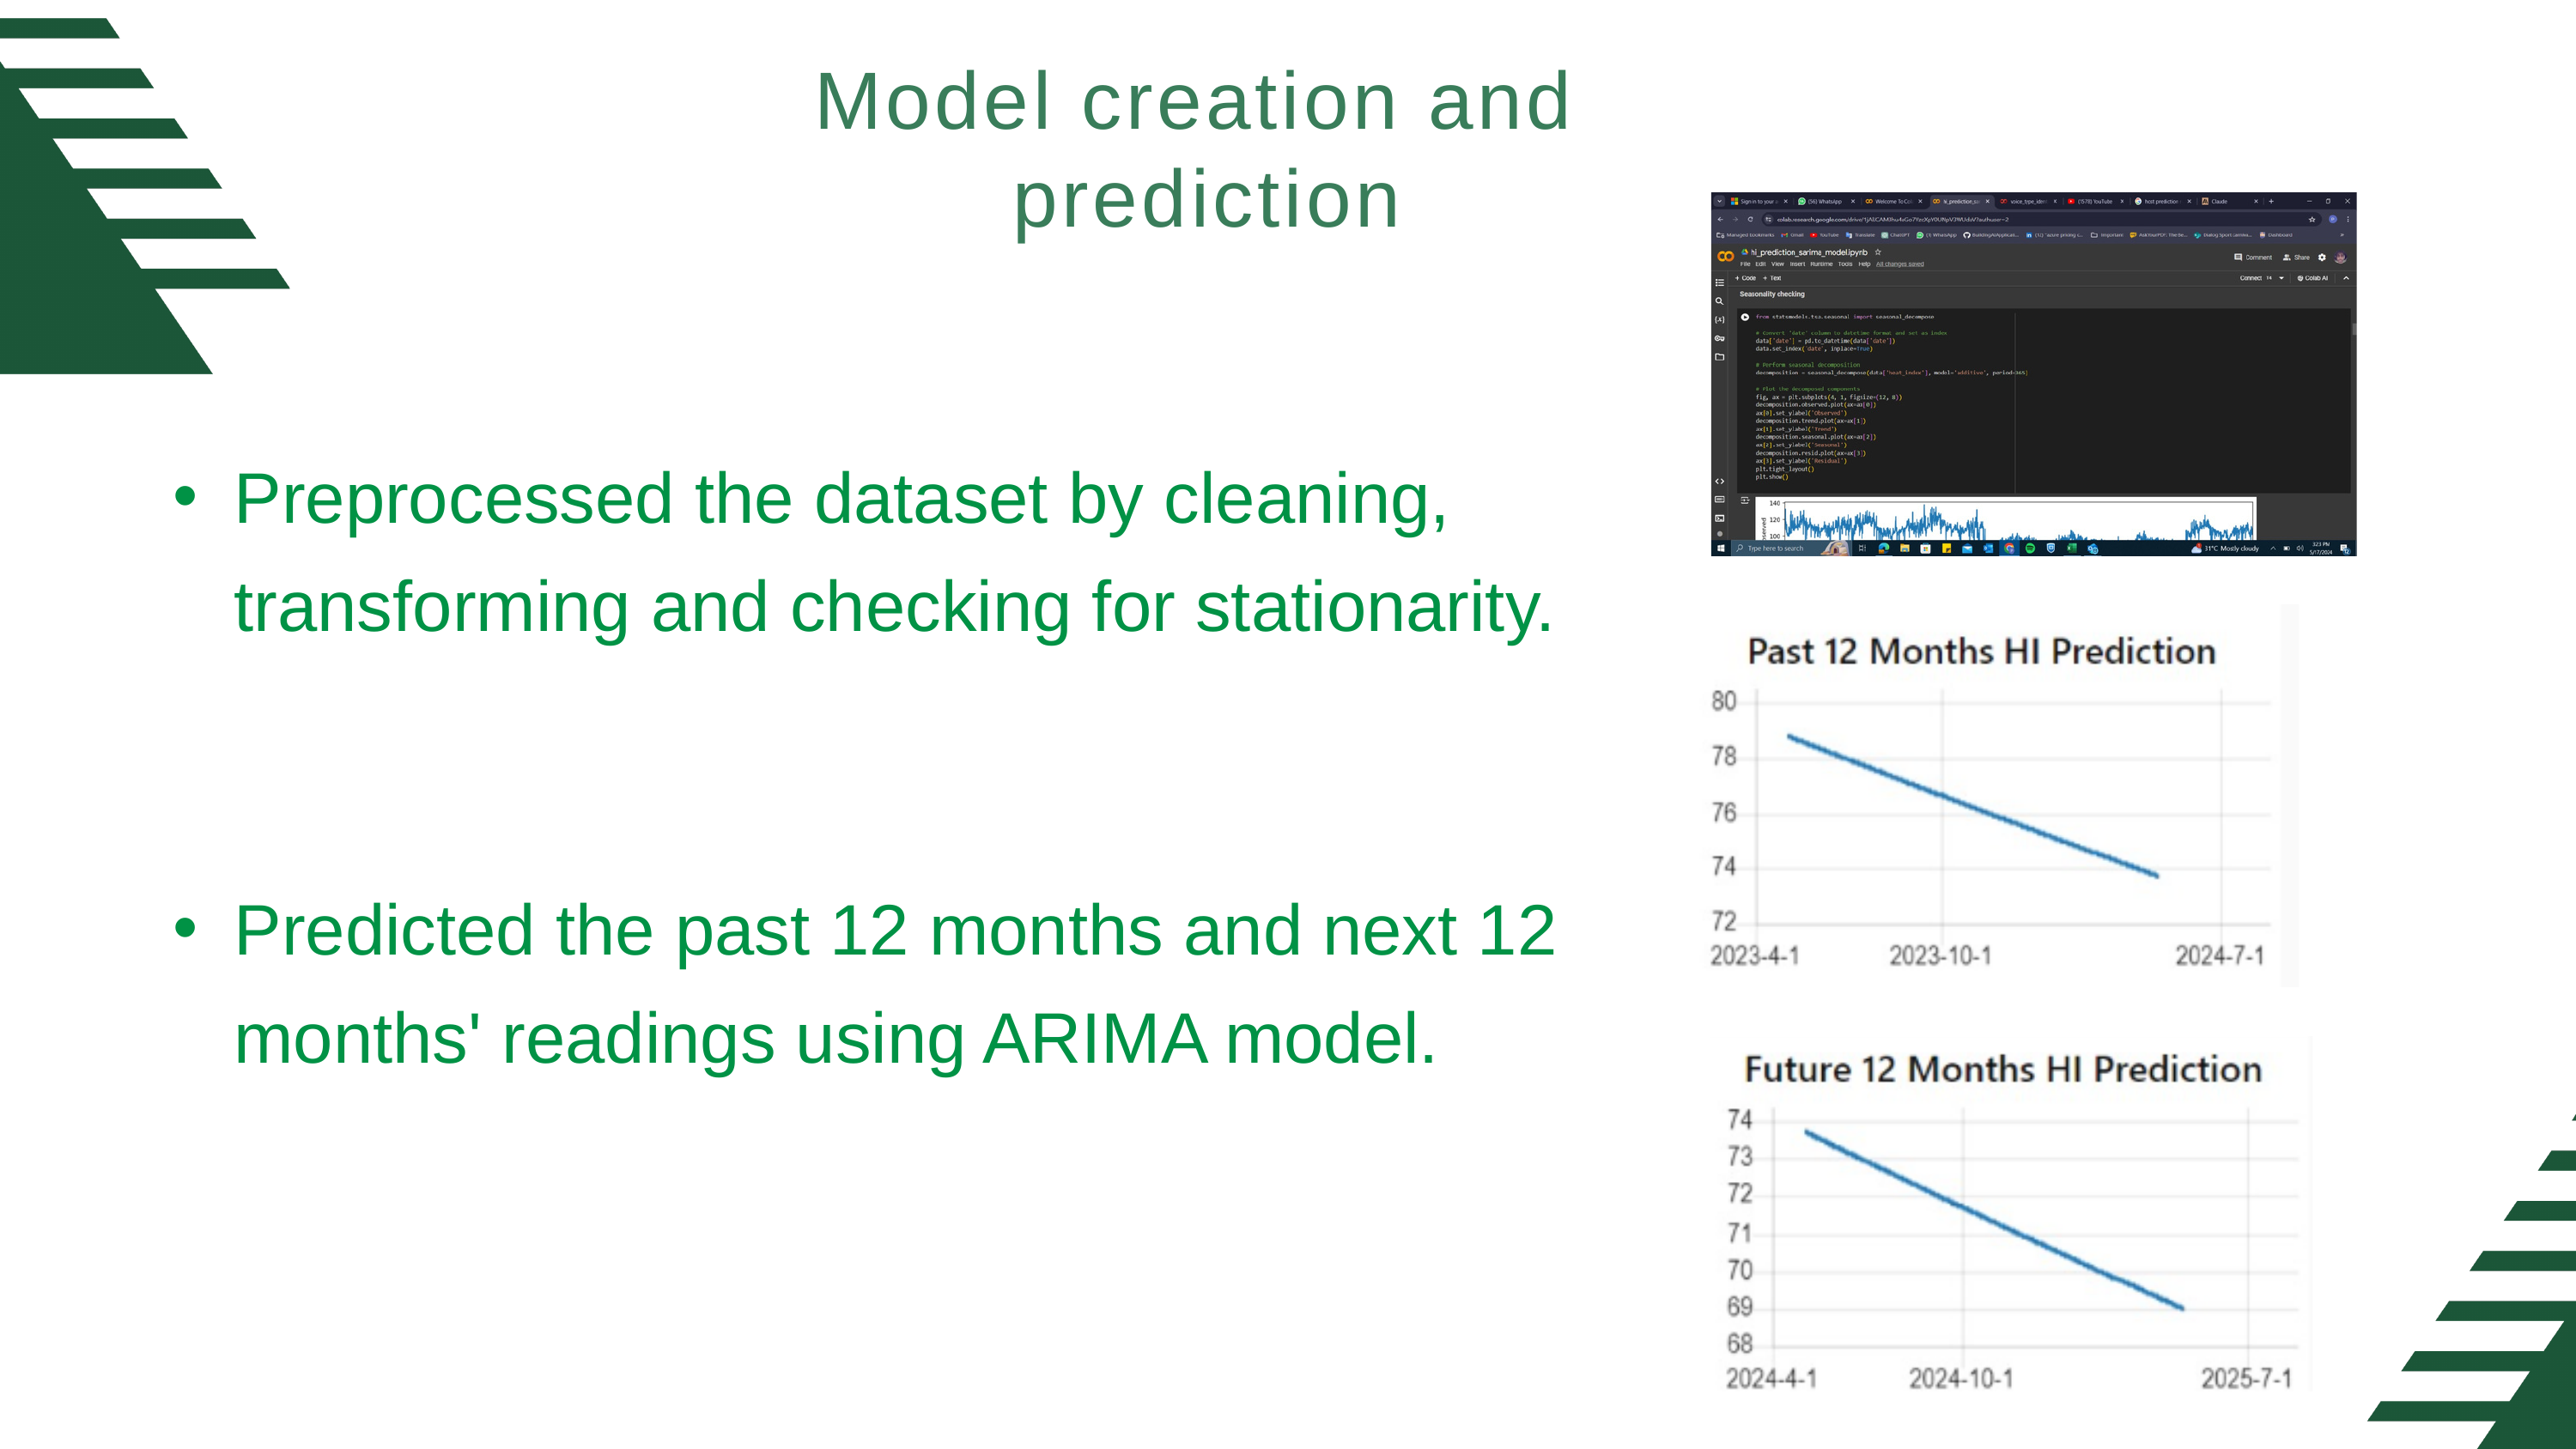

Model creation and
 prediction

Preprocessed the dataset by cleaning, transforming and checking for stationarity.

Predicted the past 12 months and next 12 months' readings using ARIMA model.